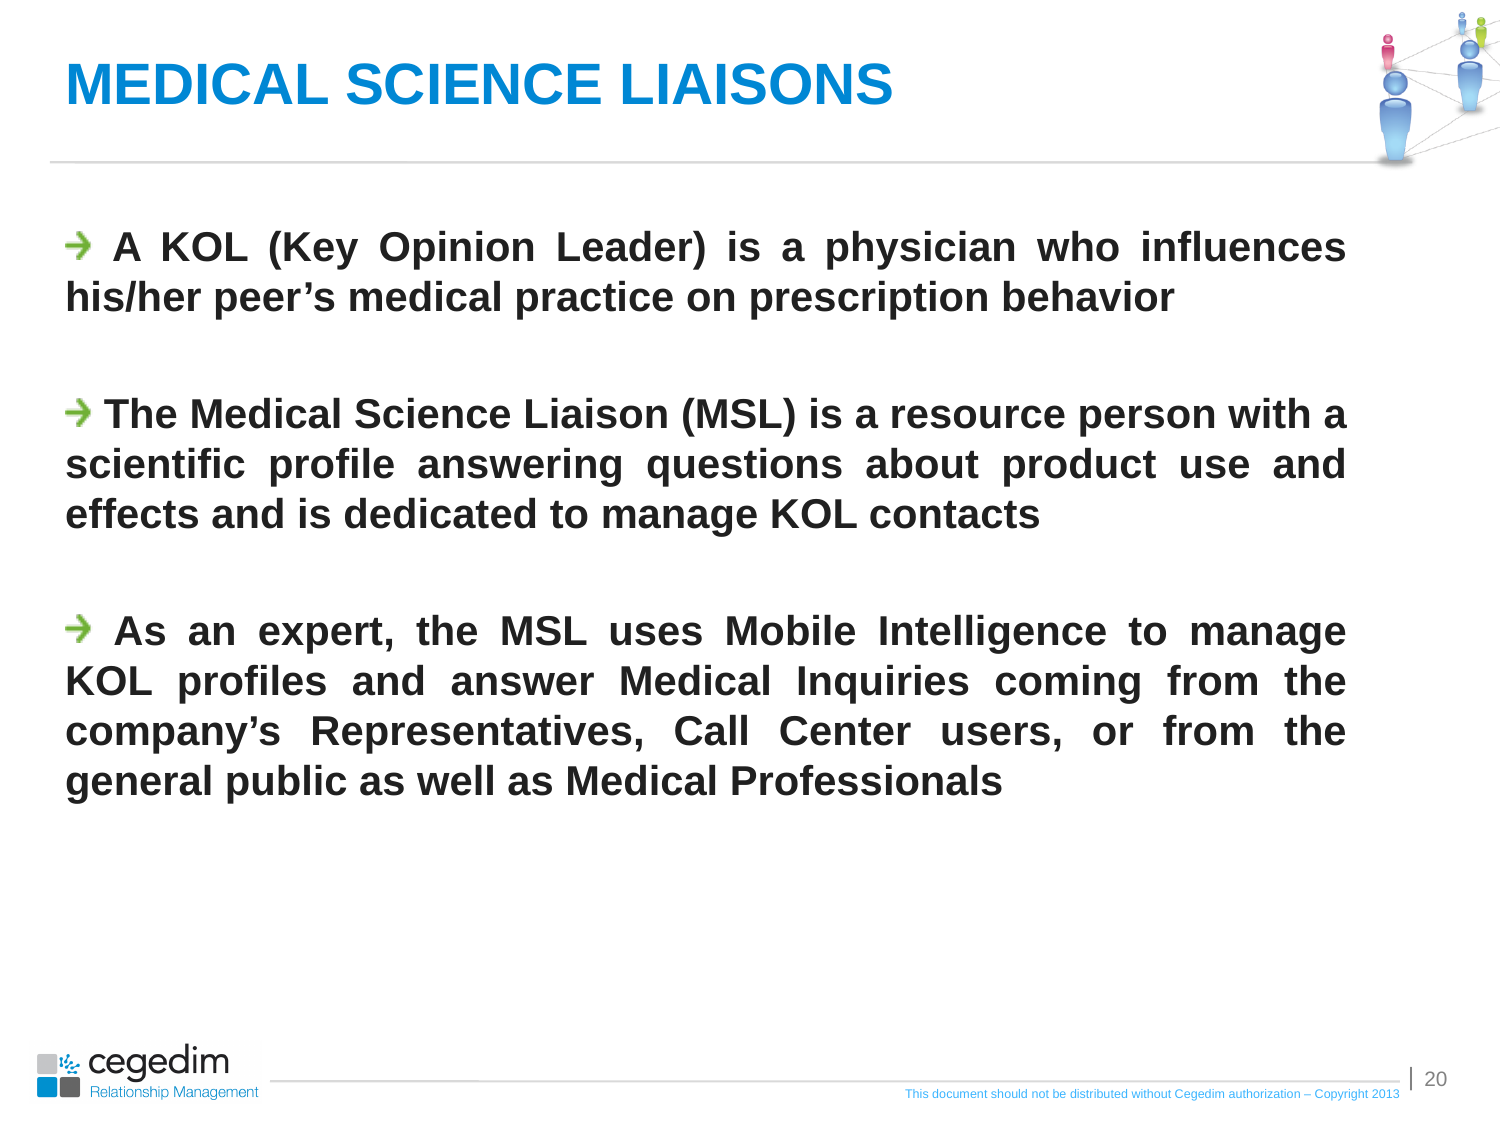

# MEDICAL SCIENCE LIAISONS
 A KOL (Key Opinion Leader) is a physician who influences his/her peer’s medical practice on prescription behavior

 The Medical Science Liaison (MSL) is a resource person with a scientific profile answering questions about product use and effects and is dedicated to manage KOL contacts

 As an expert, the MSL uses Mobile Intelligence to manage KOL profiles and answer Medical Inquiries coming from the company’s Representatives, Call Center users, or from the general public as well as Medical Professionals